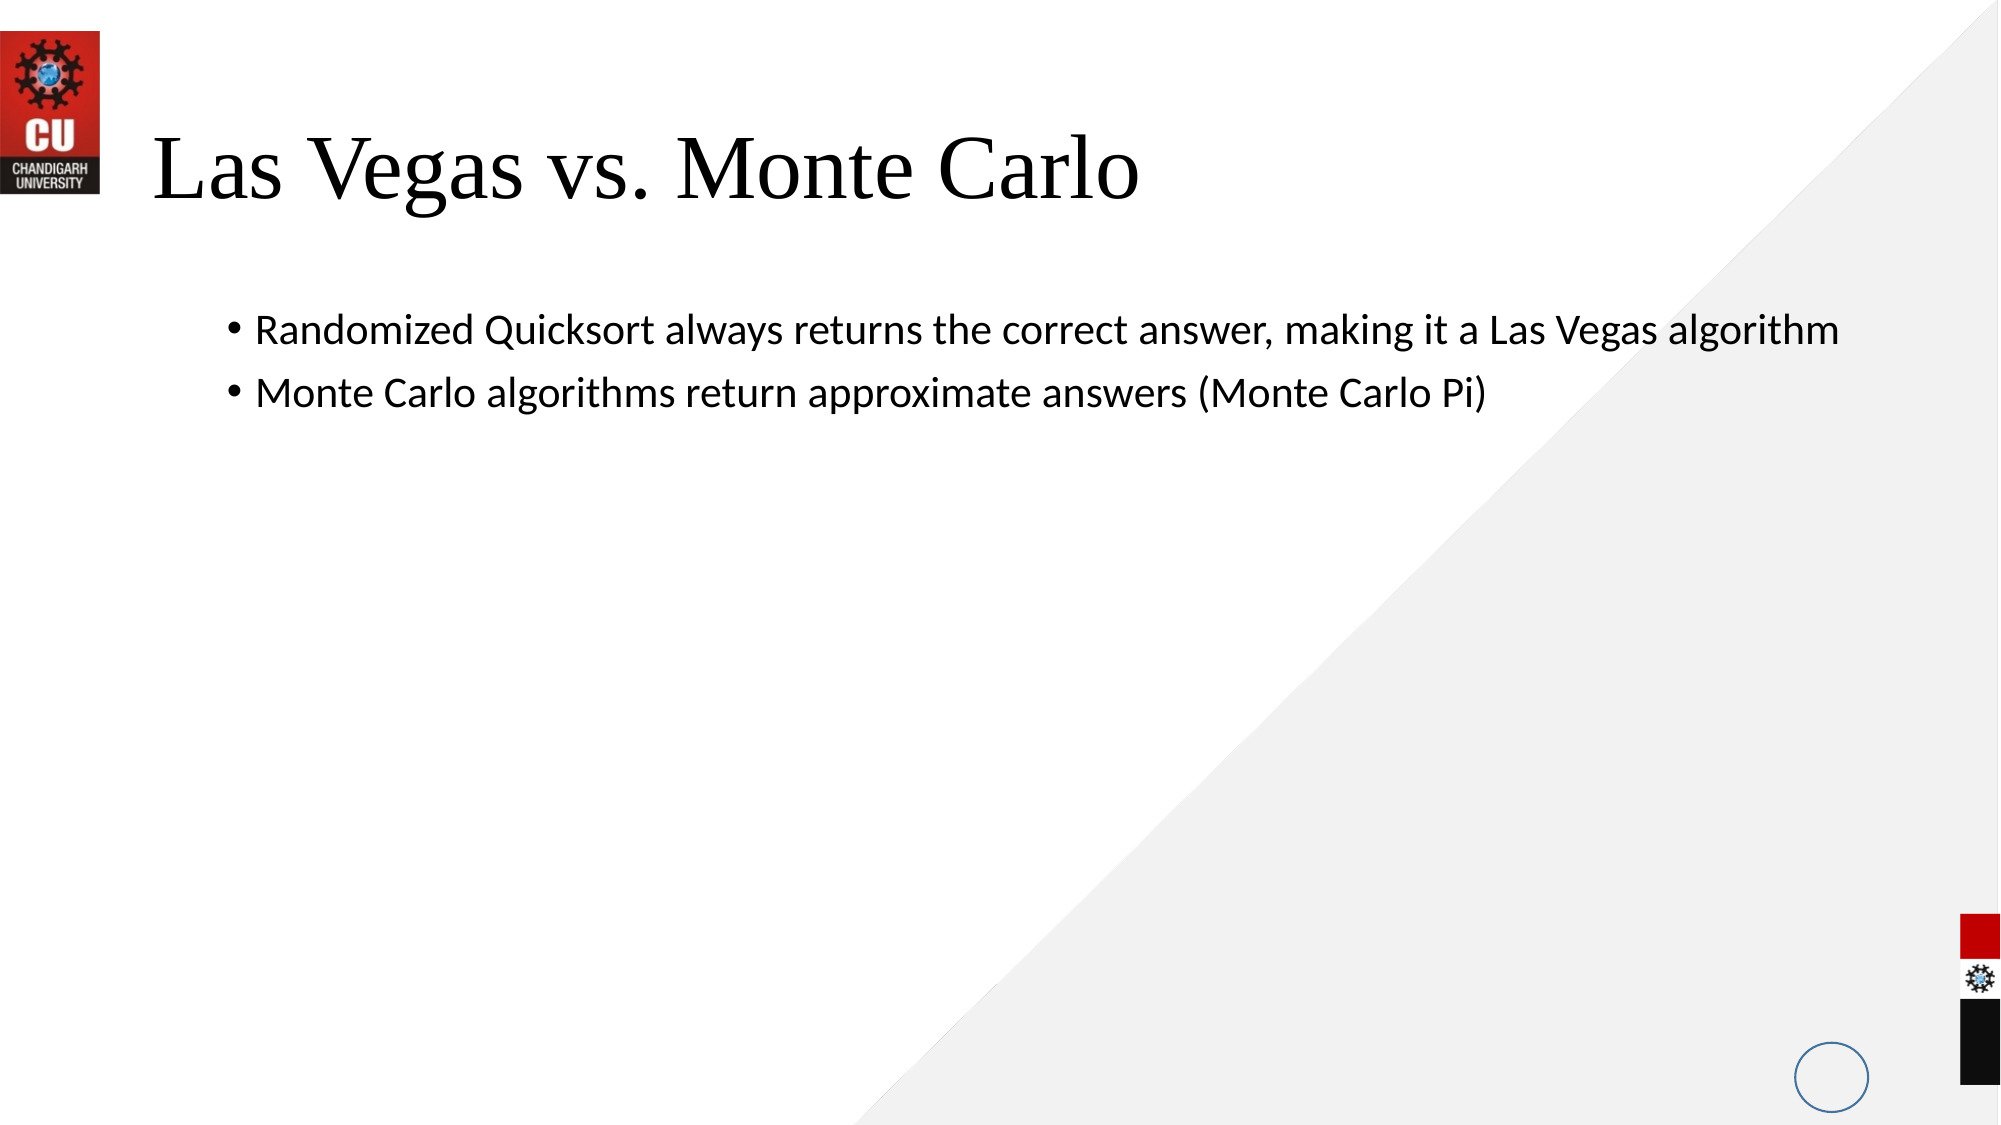

# Las Vegas vs. Monte Carlo
Randomized Quicksort always returns the correct answer, making it a Las Vegas algorithm
Monte Carlo algorithms return approximate answers (Monte Carlo Pi)